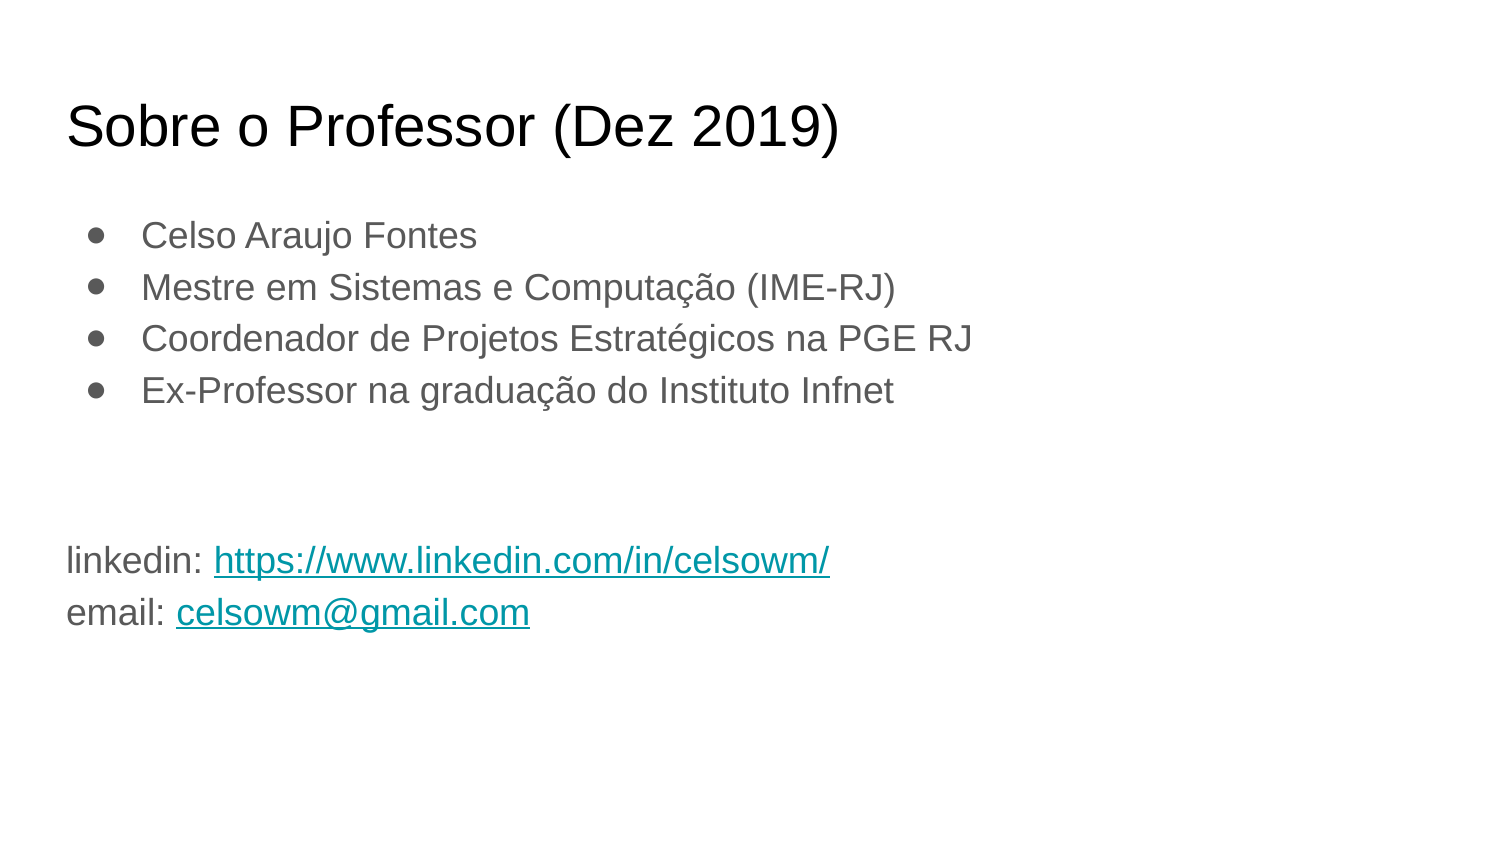

# Sobre o Professor (Dez 2019)
Celso Araujo Fontes
Mestre em Sistemas e Computação (IME-RJ)
Coordenador de Projetos Estratégicos na PGE RJ
Ex-Professor na graduação do Instituto Infnet

linkedin: https://www.linkedin.com/in/celsowm/
email: celsowm@gmail.com